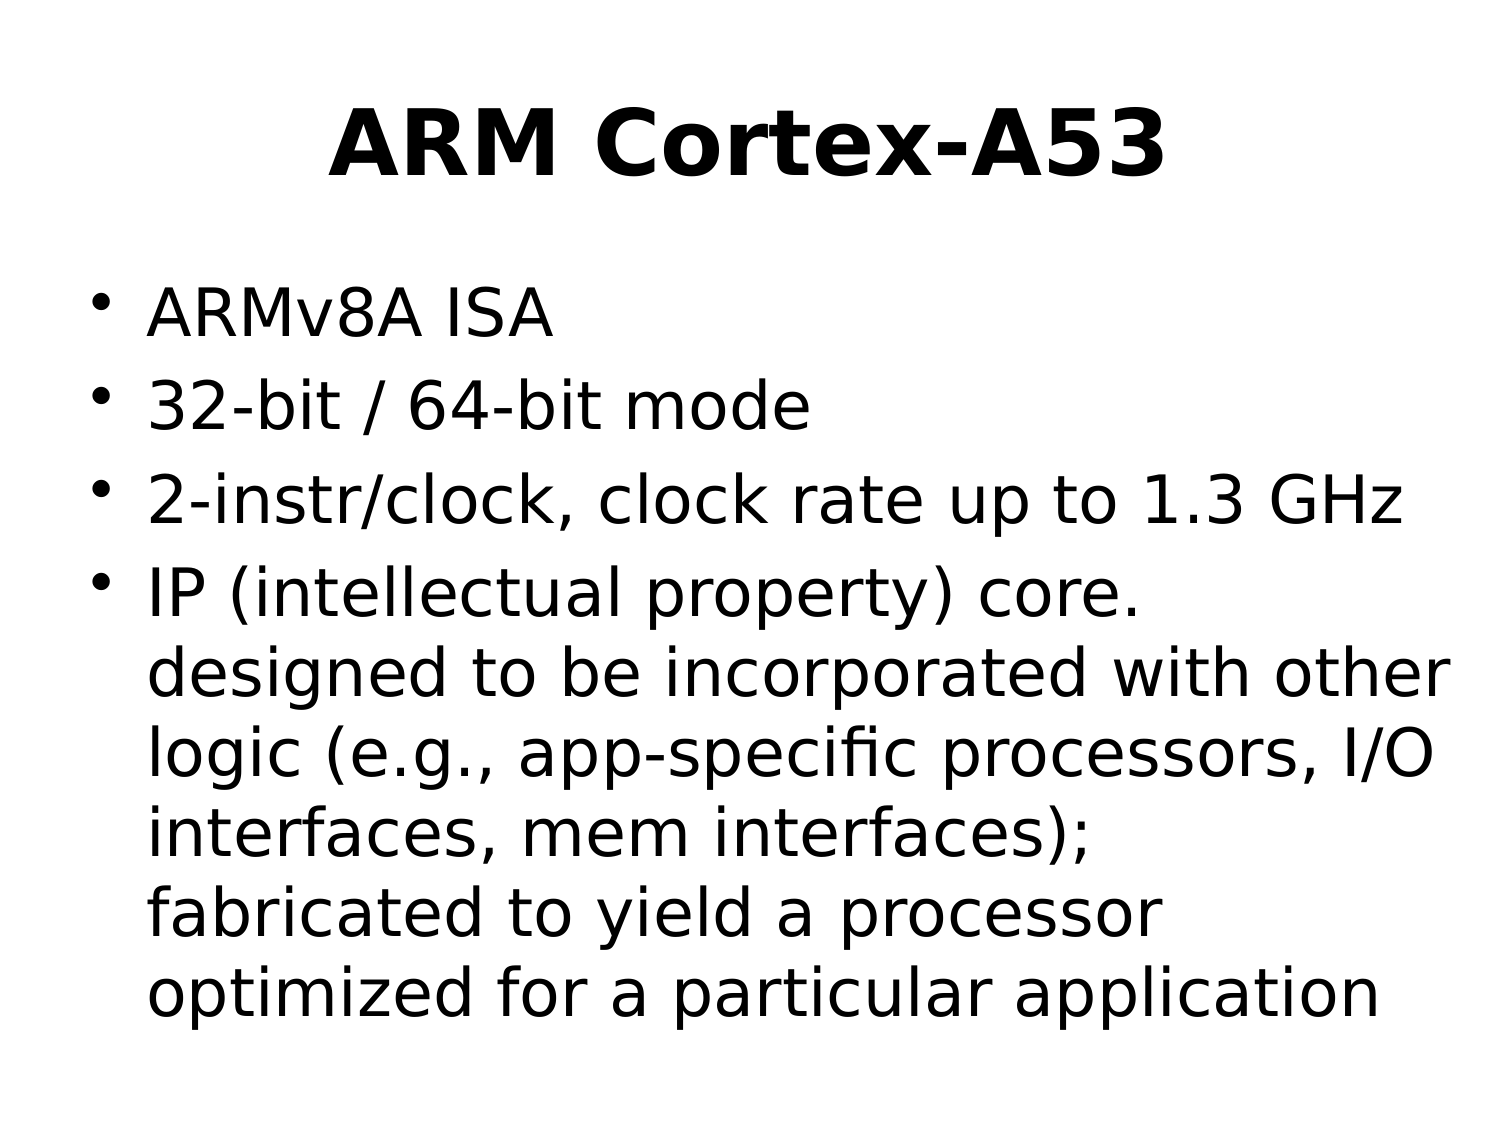

# ARM Cortex-A53
ARMv8A ISA
32-bit / 64-bit mode
2-instr/clock, clock rate up to 1.3 GHz
IP (intellectual property) core.          designed to be incorporated with other logic (e.g., app-specific processors, I/O interfaces, mem interfaces);            fabricated to yield a processor optimized for a particular application